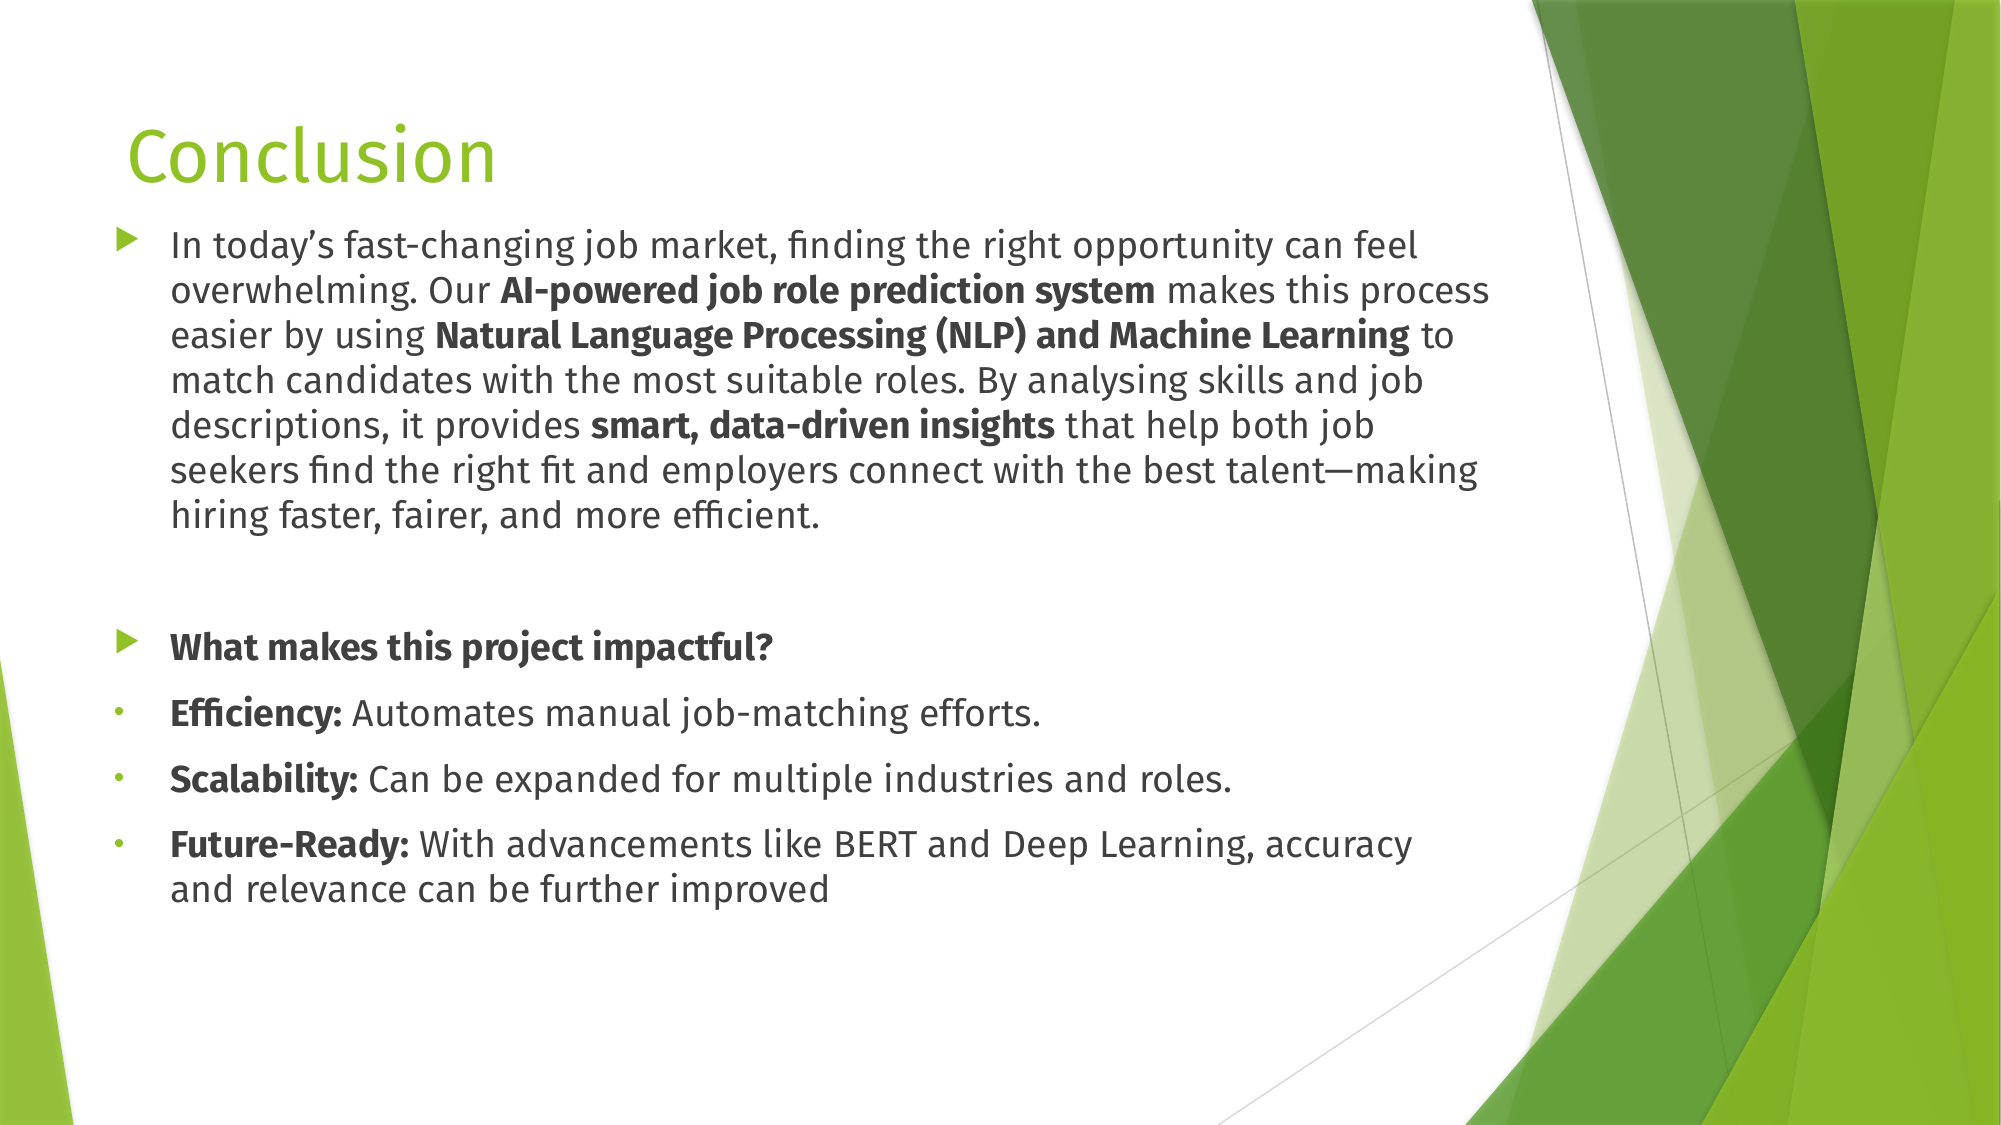

# Conclusion
In today’s fast-changing job market, finding the right opportunity can feel overwhelming. Our AI-powered job role prediction system makes this process easier by using Natural Language Processing (NLP) and Machine Learning to match candidates with the most suitable roles. By analysing skills and job descriptions, it provides smart, data-driven insights that help both job seekers find the right fit and employers connect with the best talent—making hiring faster, fairer, and more efficient.

What makes this project impactful?
Efficiency: Automates manual job-matching efforts.
Scalability: Can be expanded for multiple industries and roles.
Future-Ready: With advancements like BERT and Deep Learning, accuracy  and relevance can be further improved